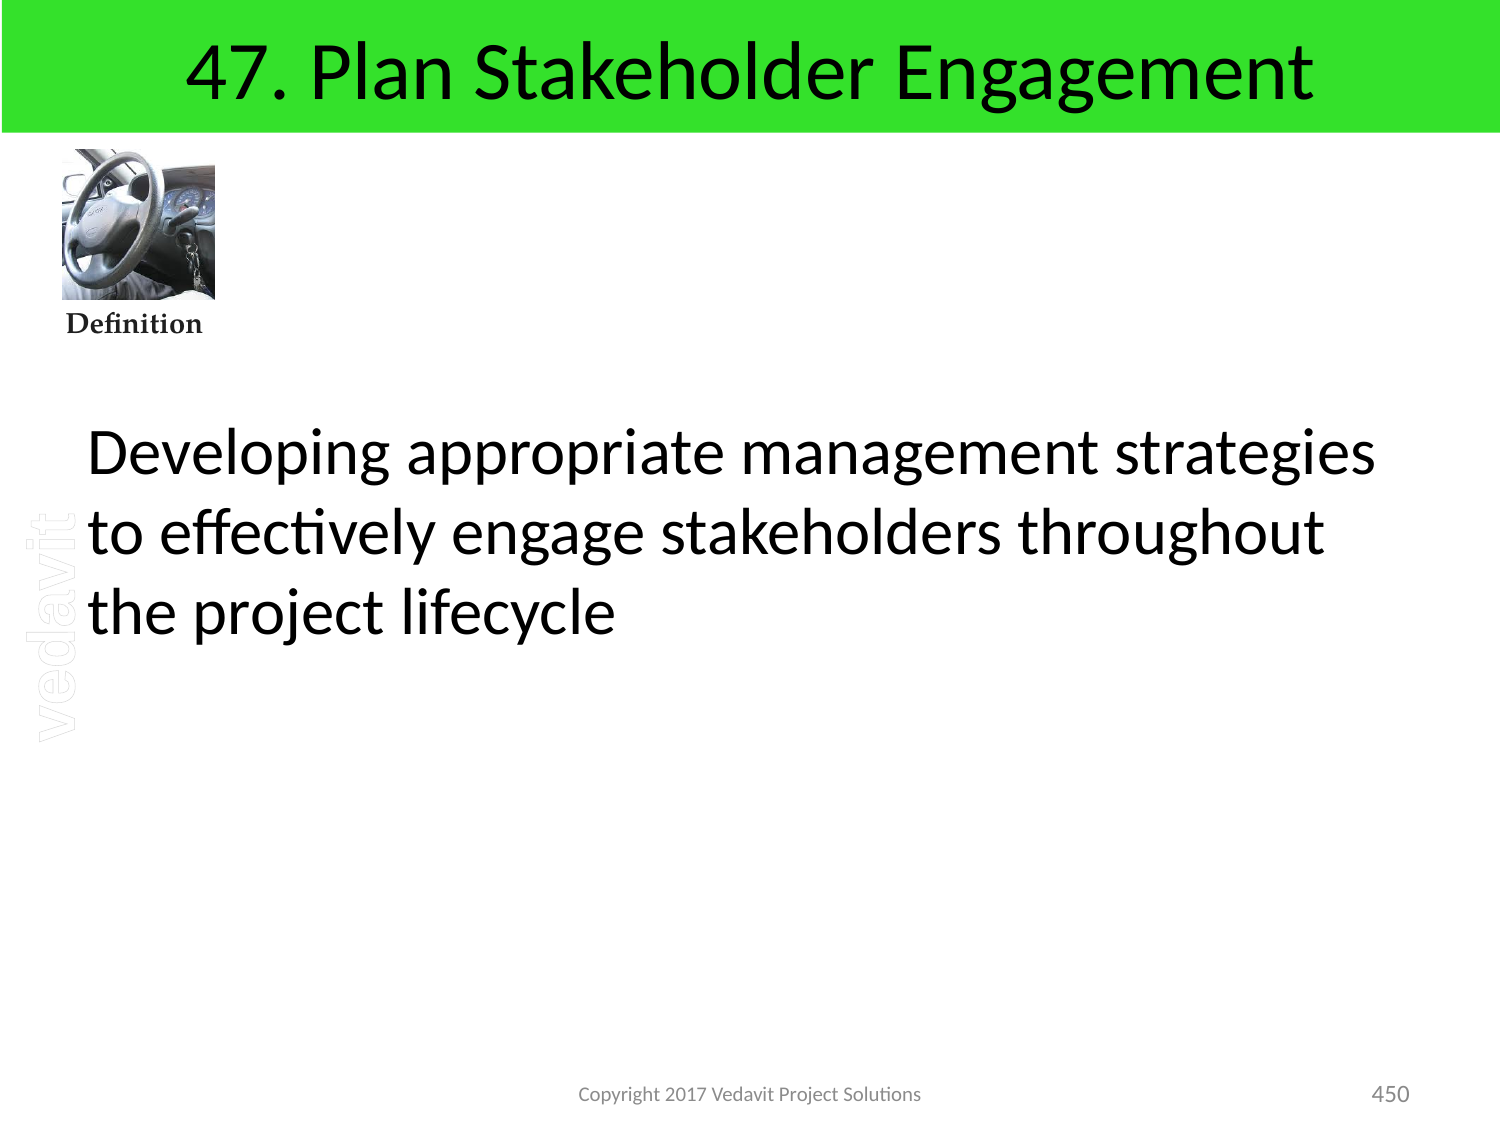

# 47. Plan Stakeholder Engagement
Developing appropriate management strategies to effectively engage stakeholders throughout the project lifecycle
Copyright 2017 Vedavit Project Solutions
450